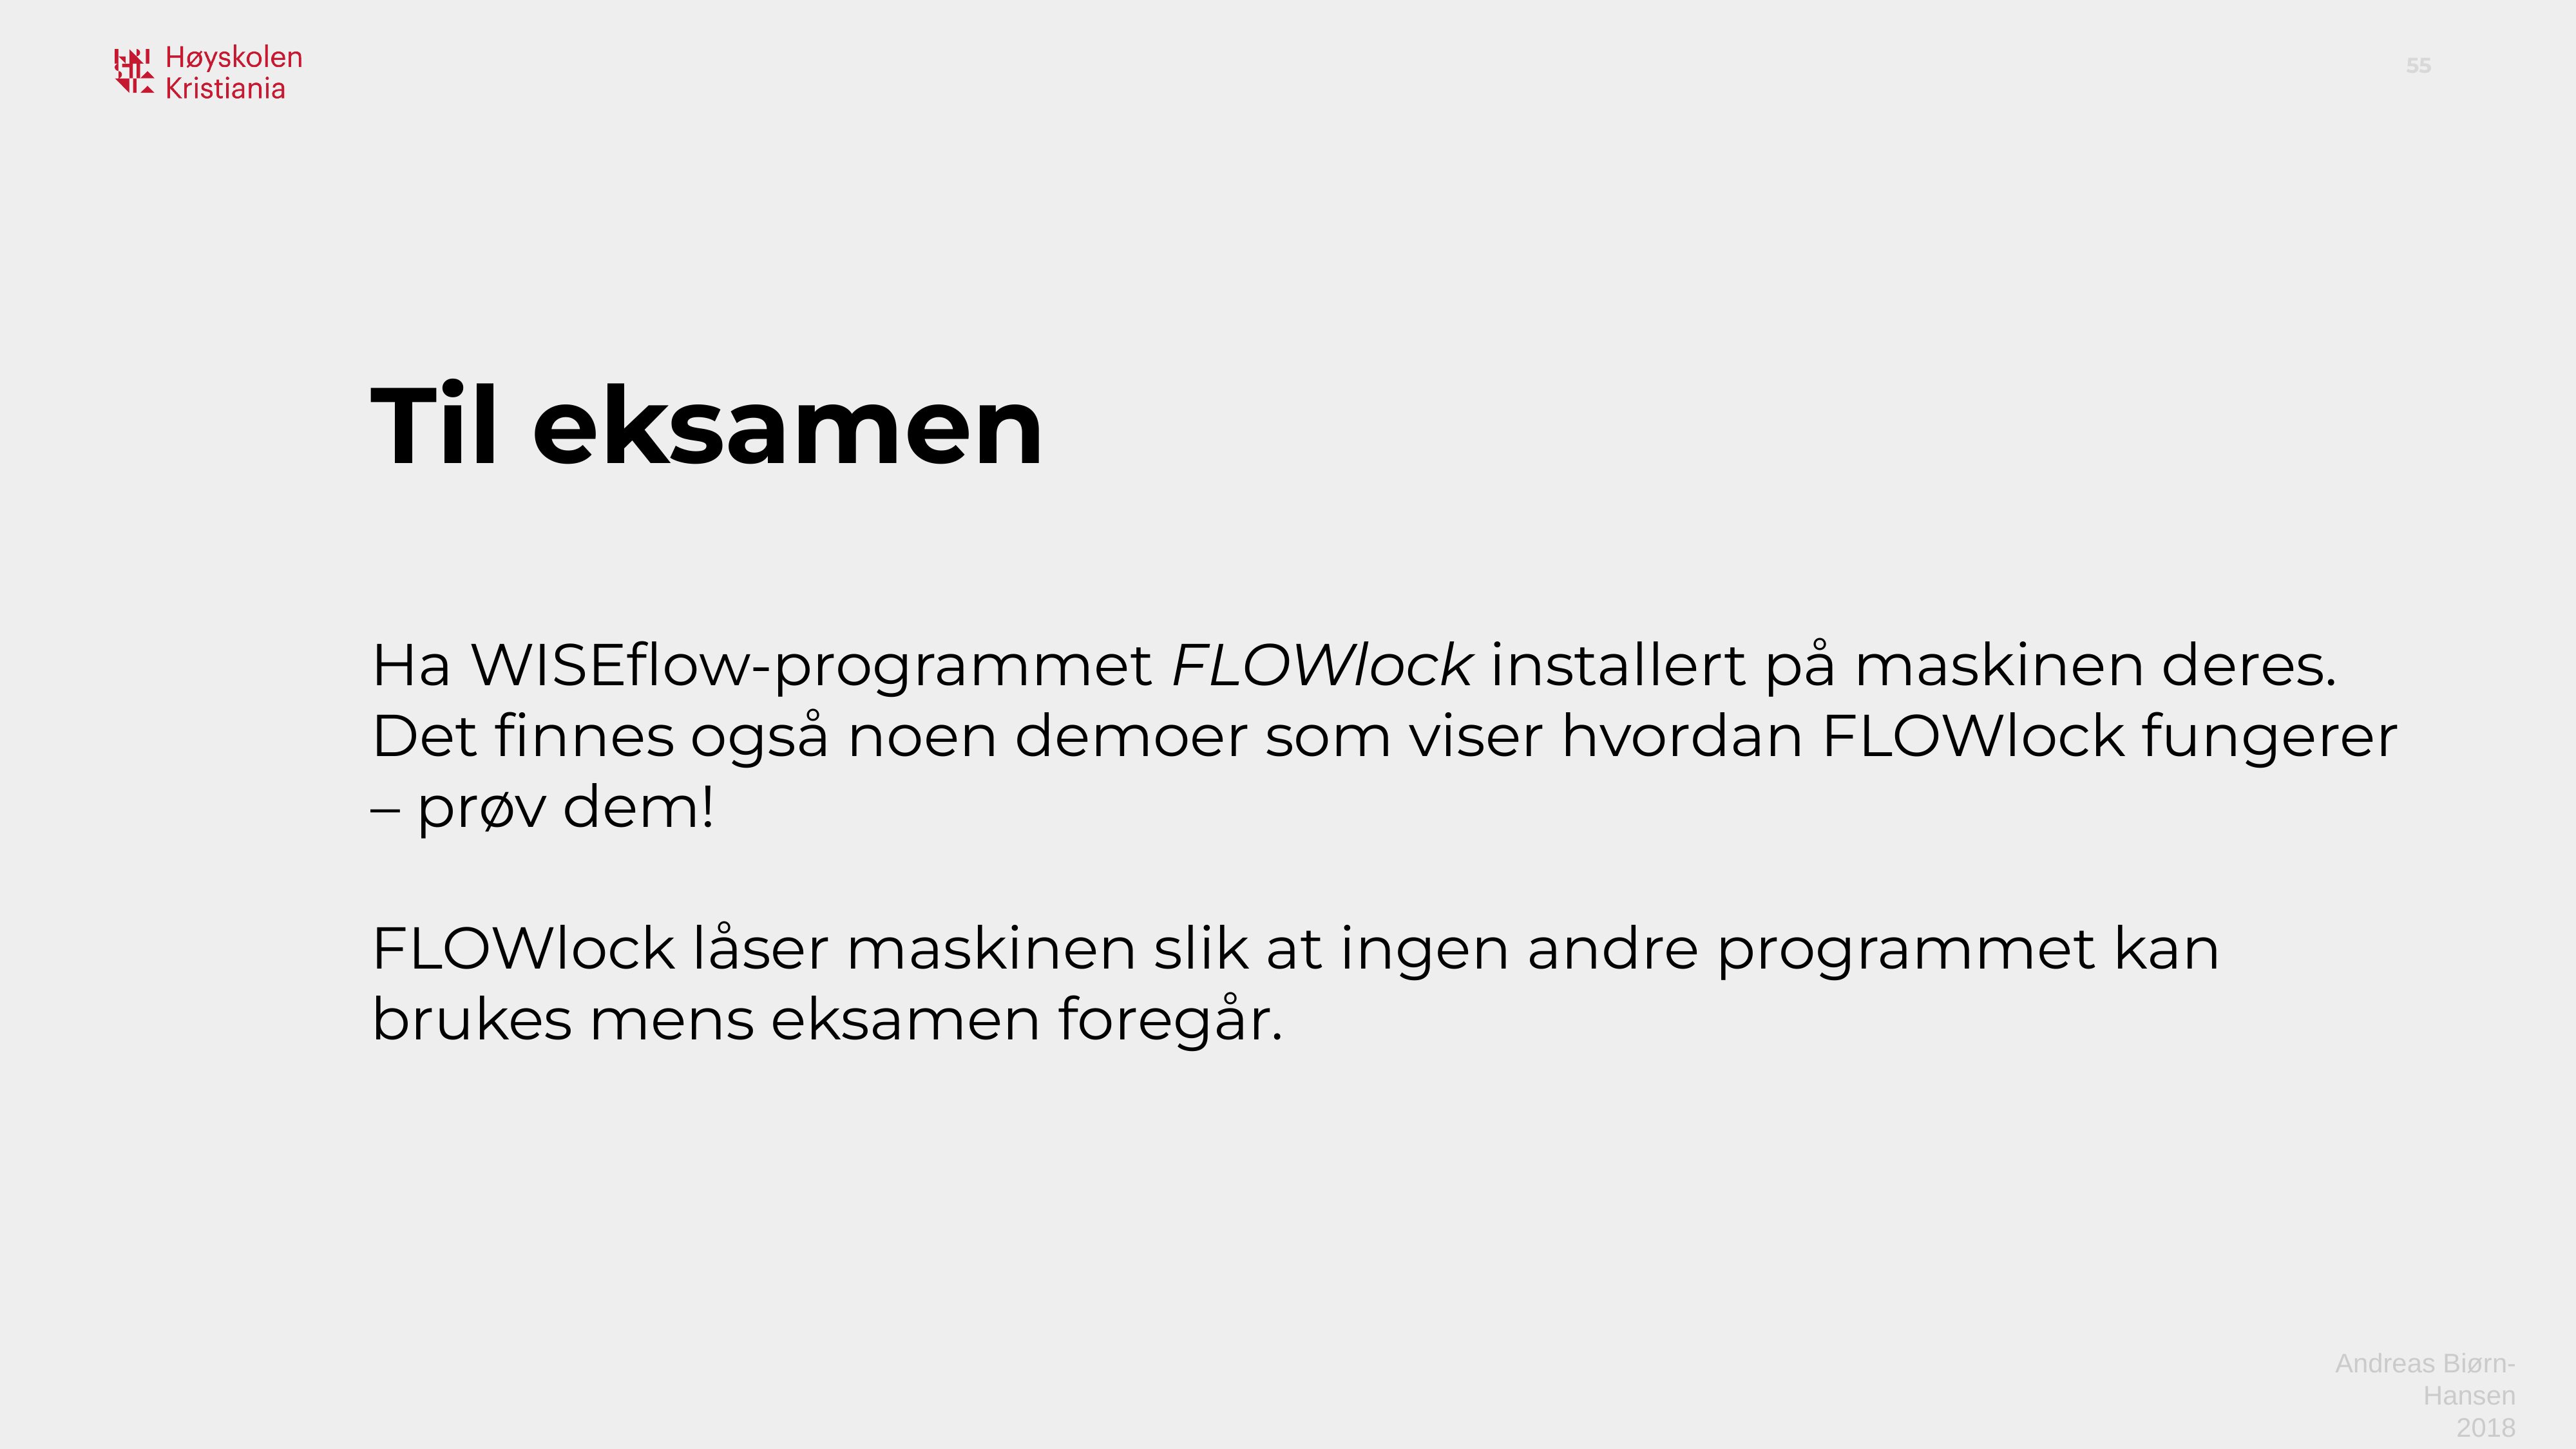

Til eksamen

Ha WISEflow-programmet FLOWlock installert på maskinen deres. Det finnes også noen demoer som viser hvordan FLOWlock fungerer – prøv dem!

FLOWlock låser maskinen slik at ingen andre programmet kan brukes mens eksamen foregår.